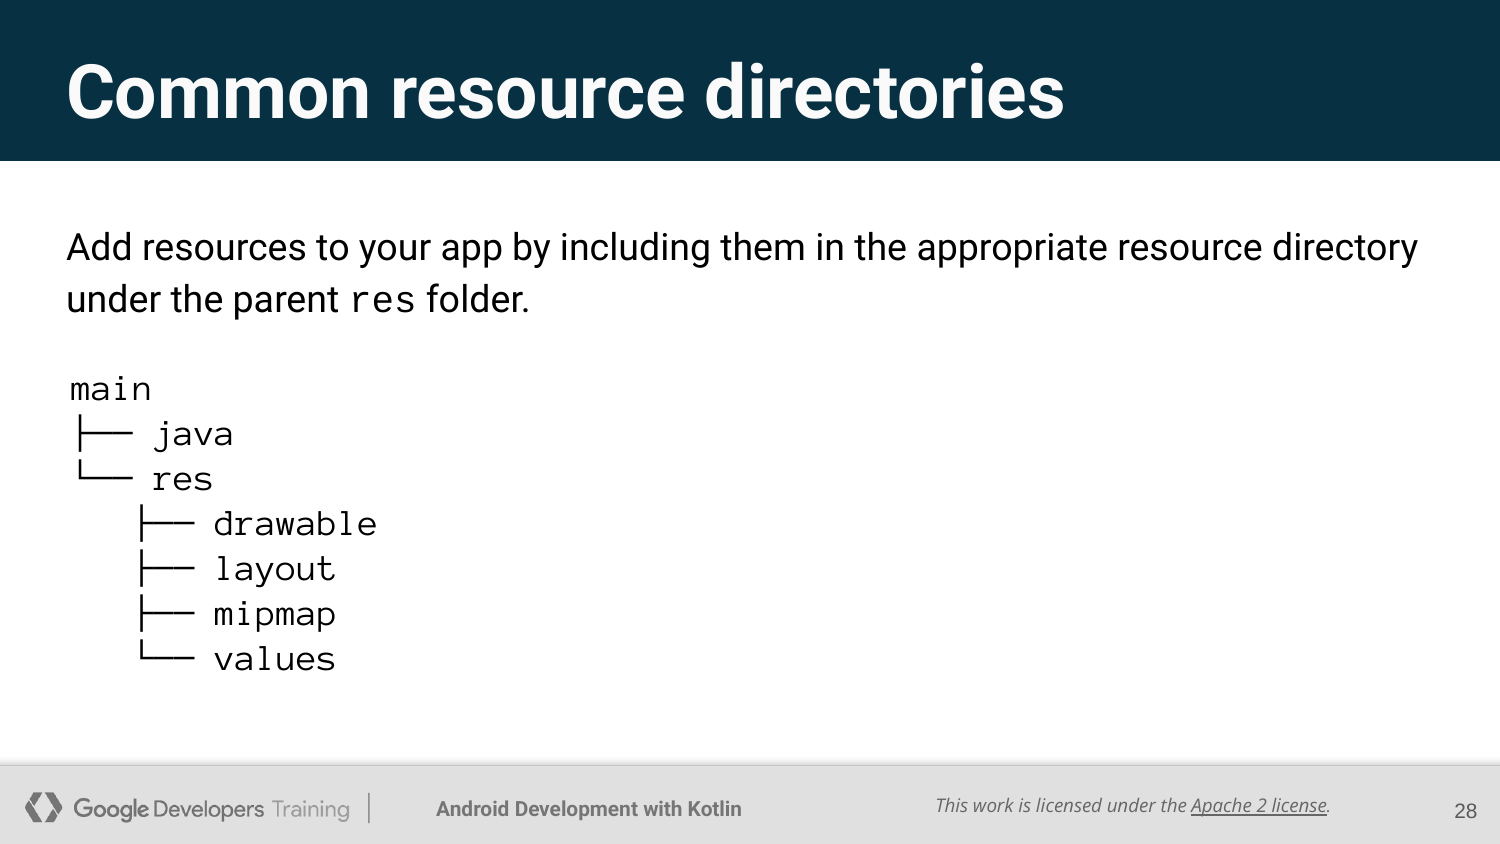

# Common resource directories
Add resources to your app by including them in the appropriate resource directory under the parent res folder.
main
├── java
└── res
   ├── drawable
   ├── layout
   ├── mipmap
   └── values

28